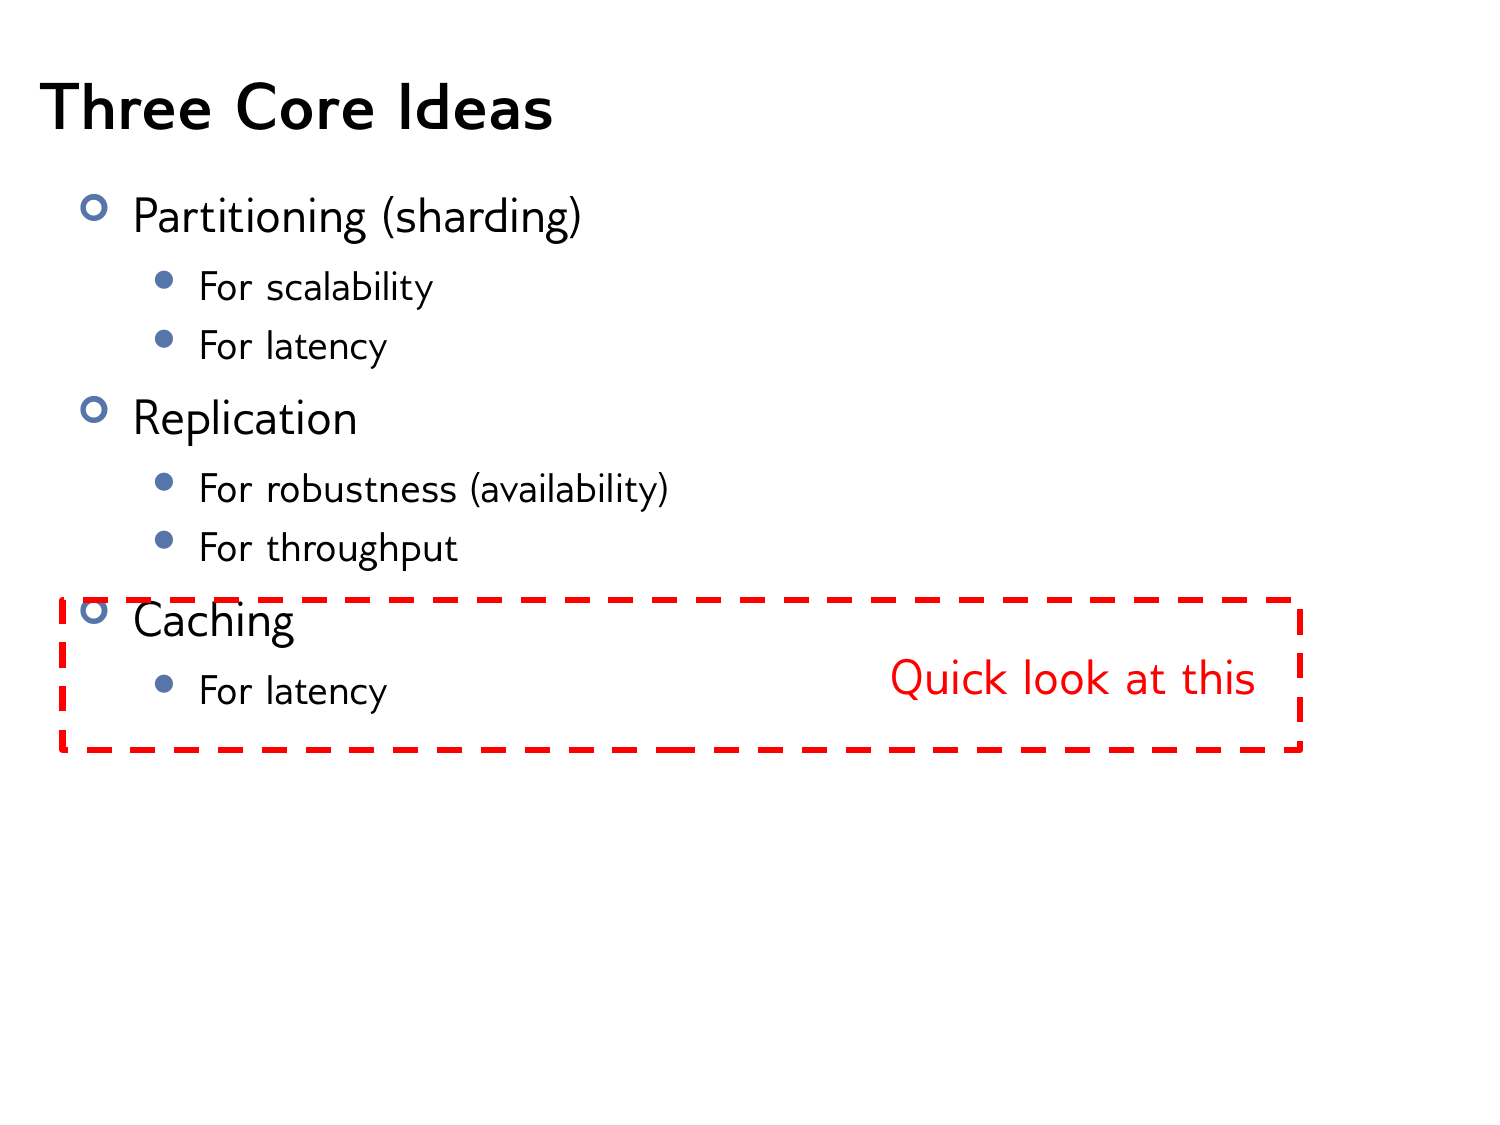

# Three Core Ideas
Partitioning (sharding)
For scalability
For latency
Replication
For robustness (availability)
For throughput
Caching
For latency

Quick look at this